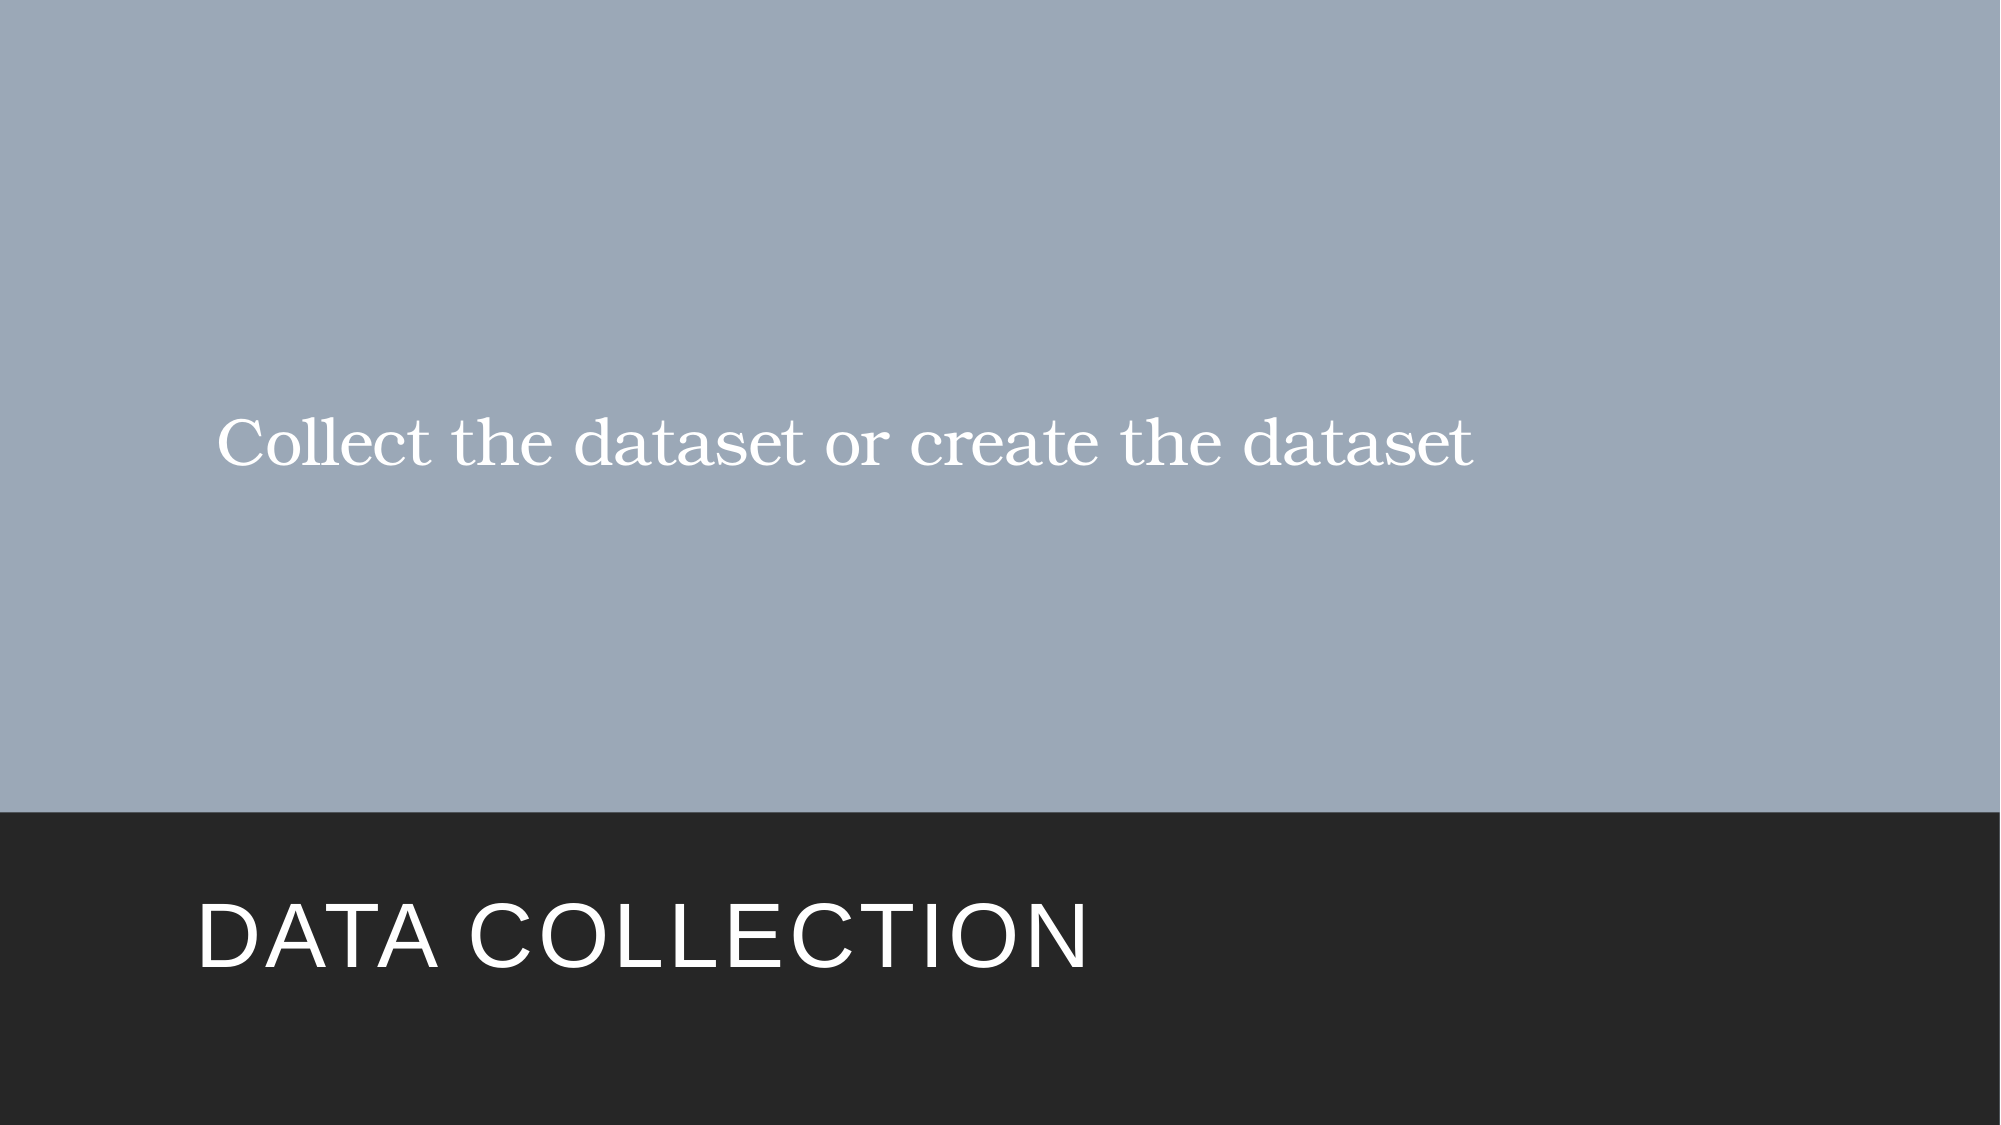

# Collect the dataset or create the dataset

Data collection